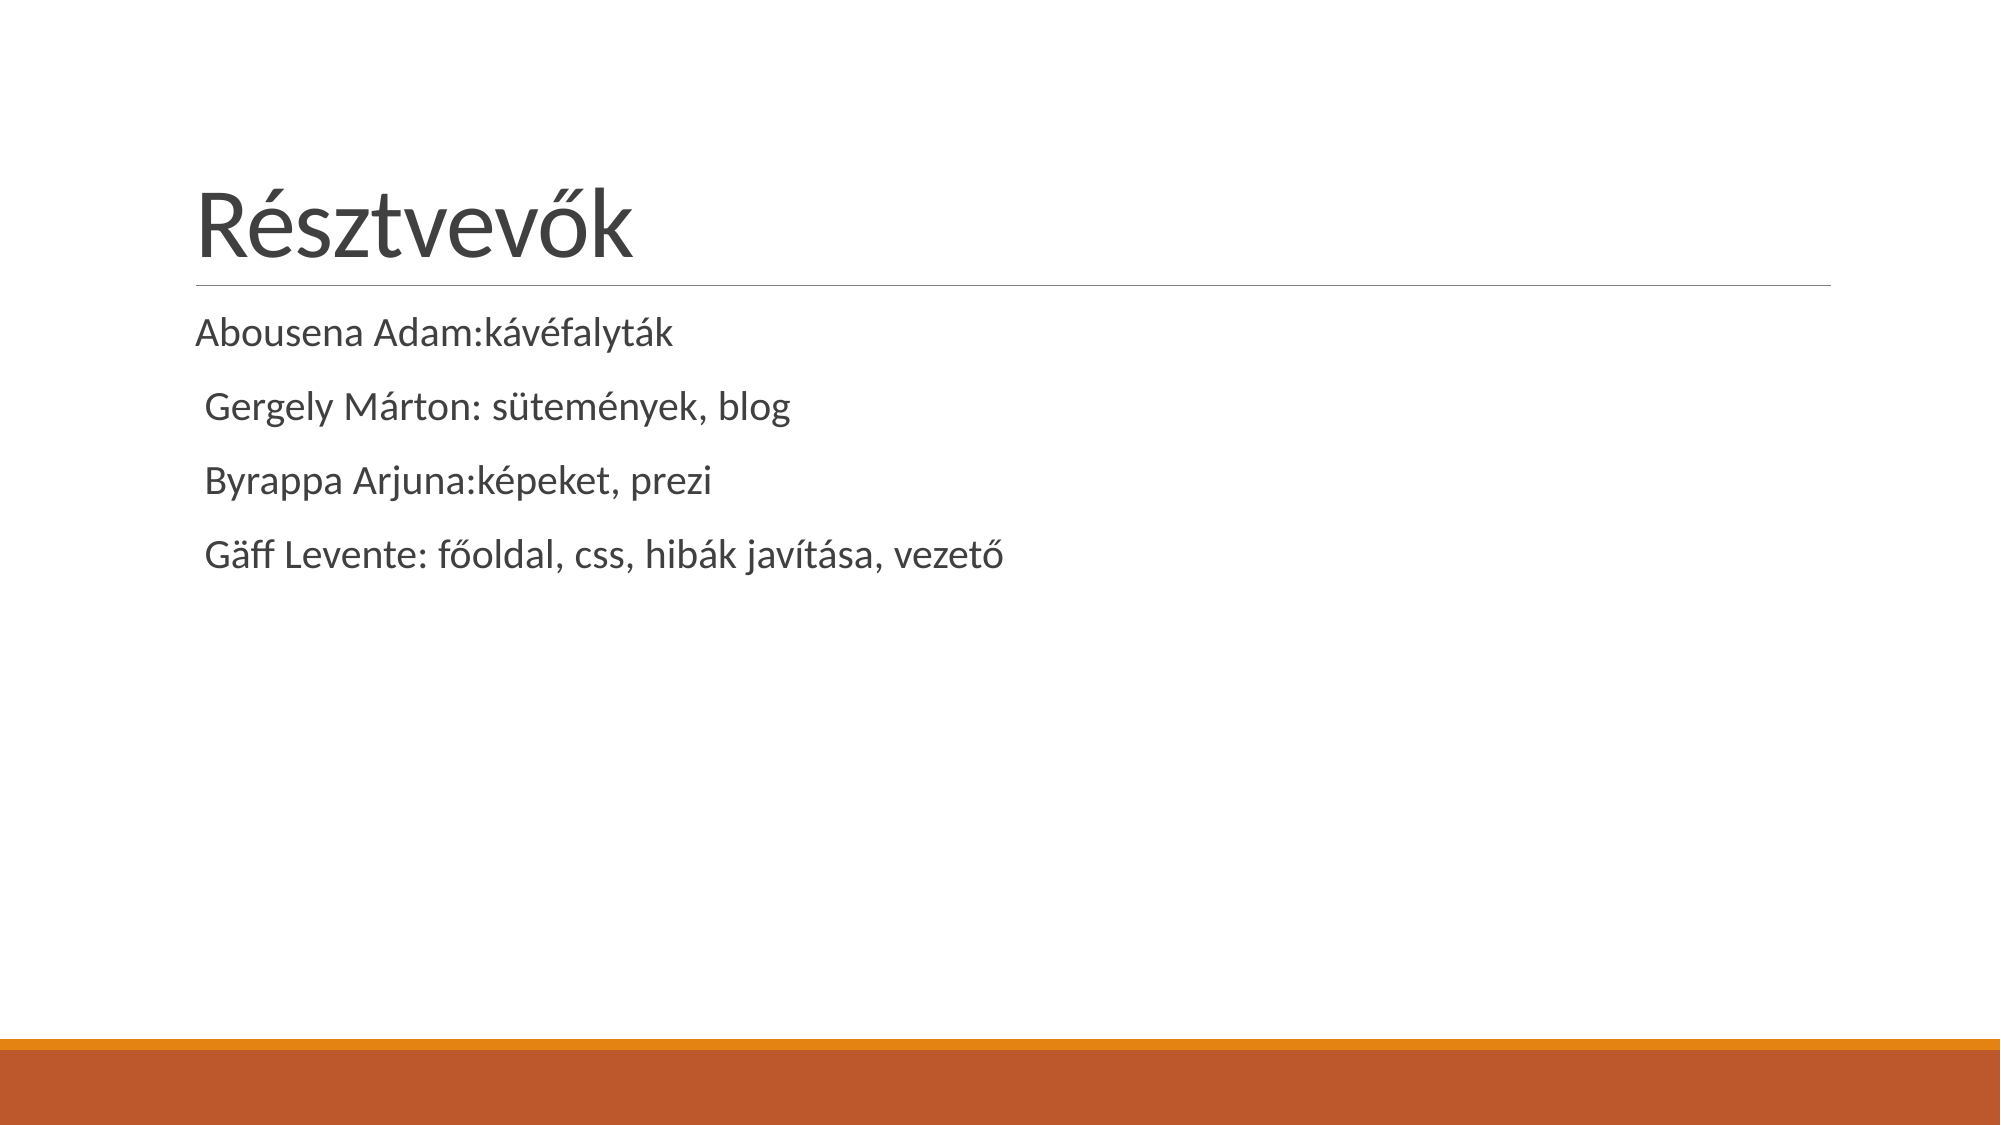

# Résztvevők
Abousena Adam:kávéfalyták
 Gergely Márton: sütemények, blog
 Byrappa Arjuna:képeket, prezi
 Gäff Levente: főoldal, css, hibák javítása, vezető